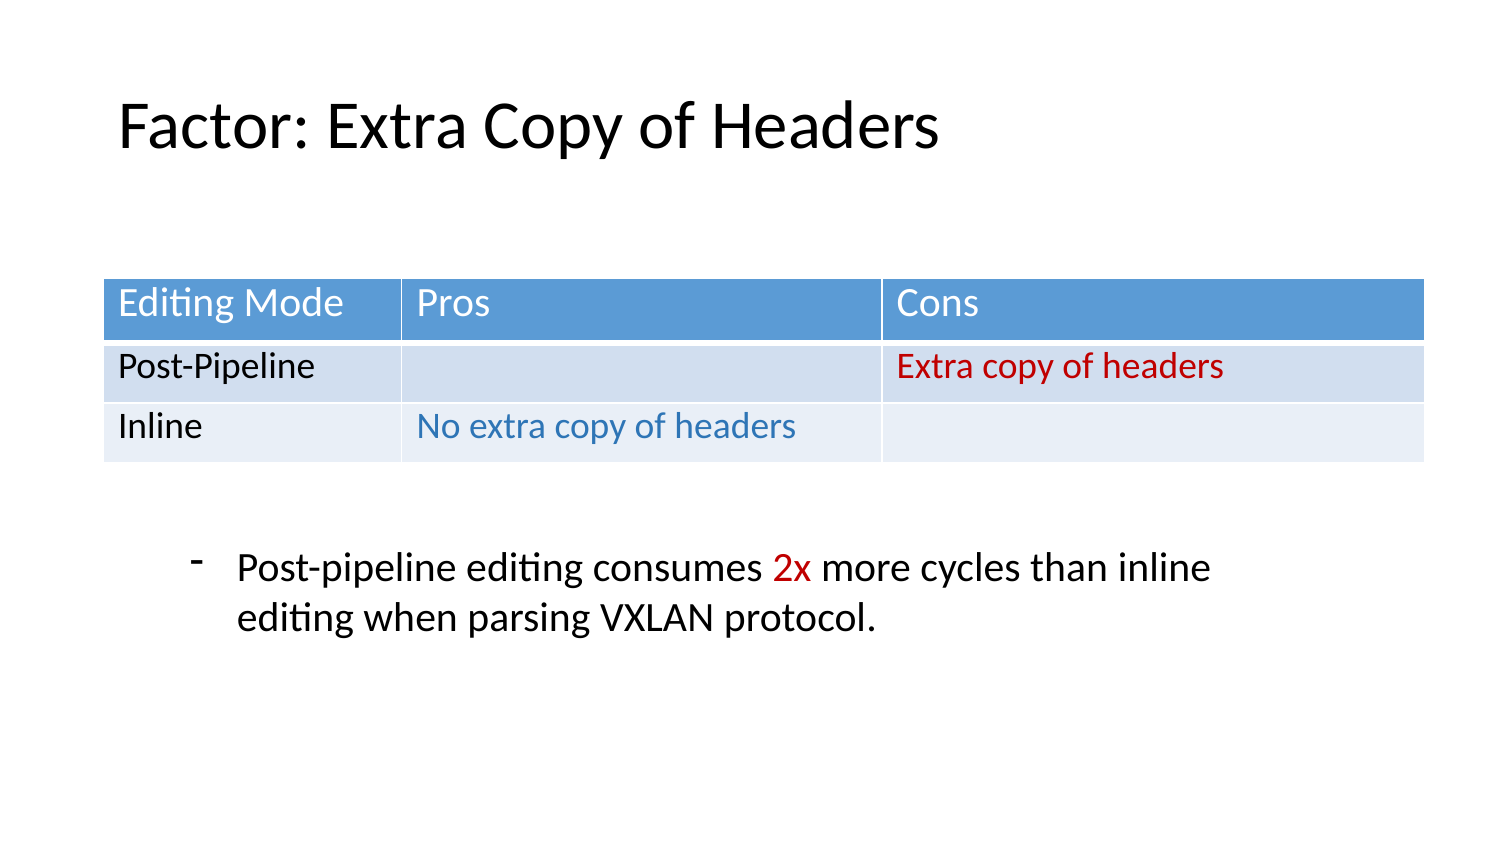

# Factor: Extra Copy of Headers
| Editing Mode | Pros | Cons |
| --- | --- | --- |
| Post-Pipeline |  | Extra copy of headers |
| Inline | No extra copy of headers |  |
Post-pipeline editing consumes 2x more cycles than inline editing when parsing VXLAN protocol.